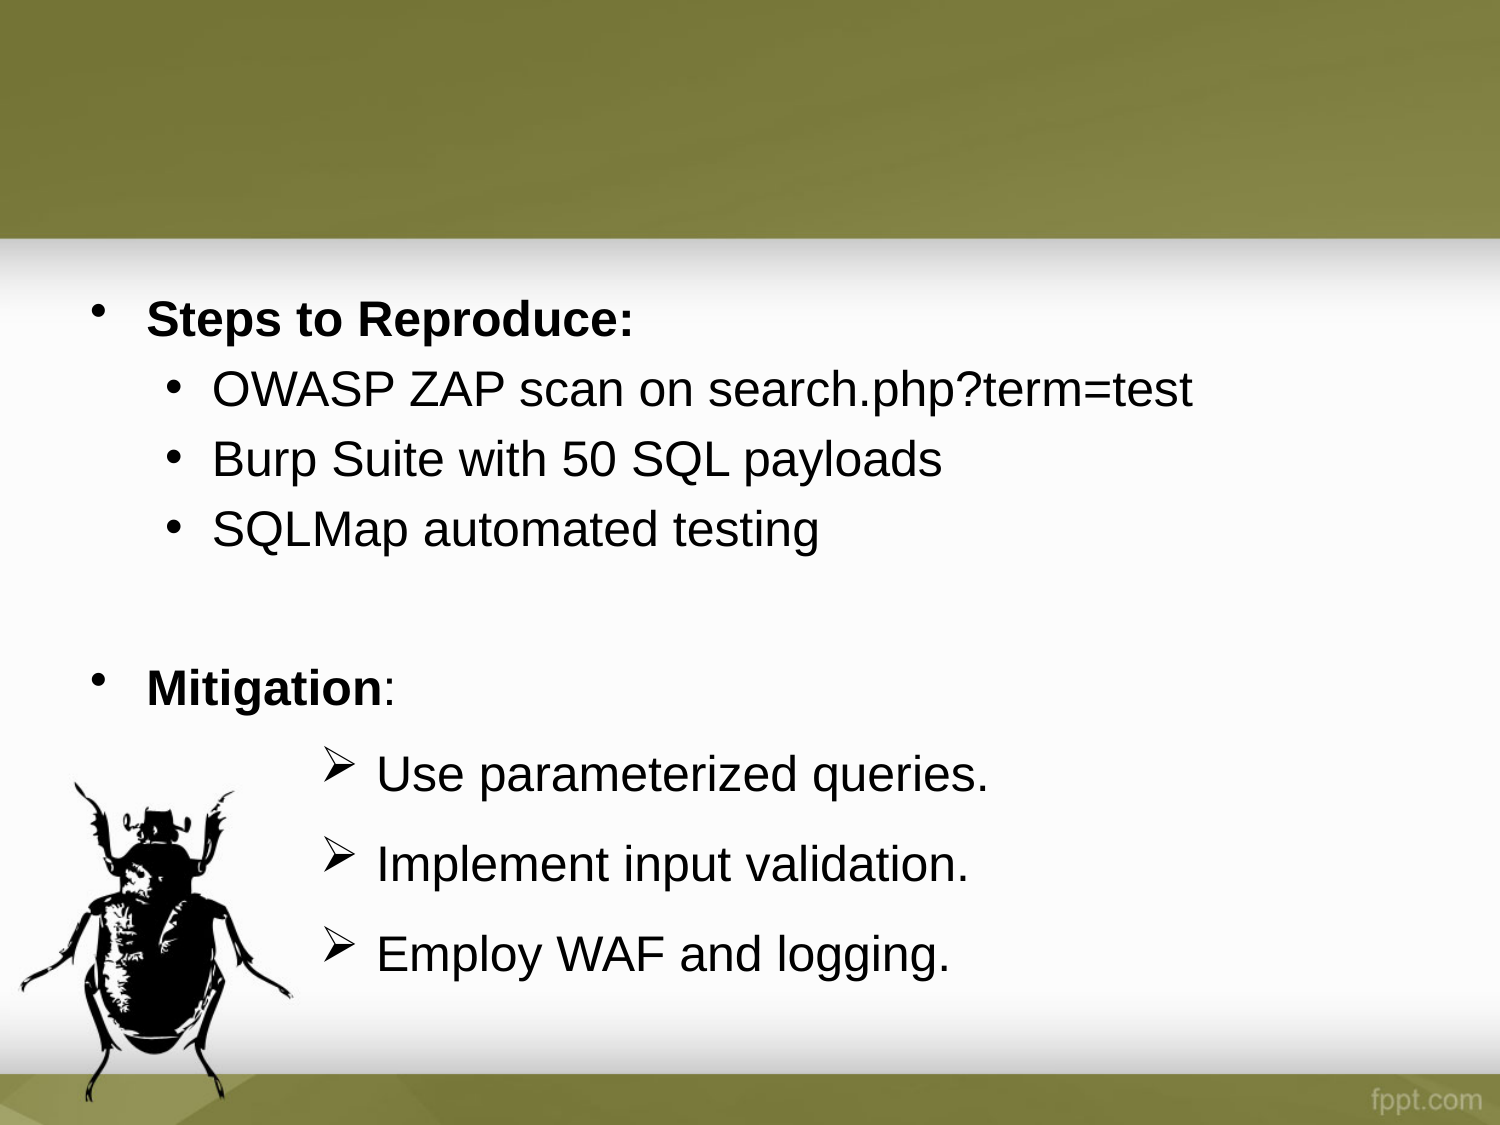

Steps to Reproduce:
OWASP ZAP scan on search.php?term=test
Burp Suite with 50 SQL payloads
SQLMap automated testing

Mitigation:

Use parameterized queries.
Implement input validation.
Employ WAF and logging.